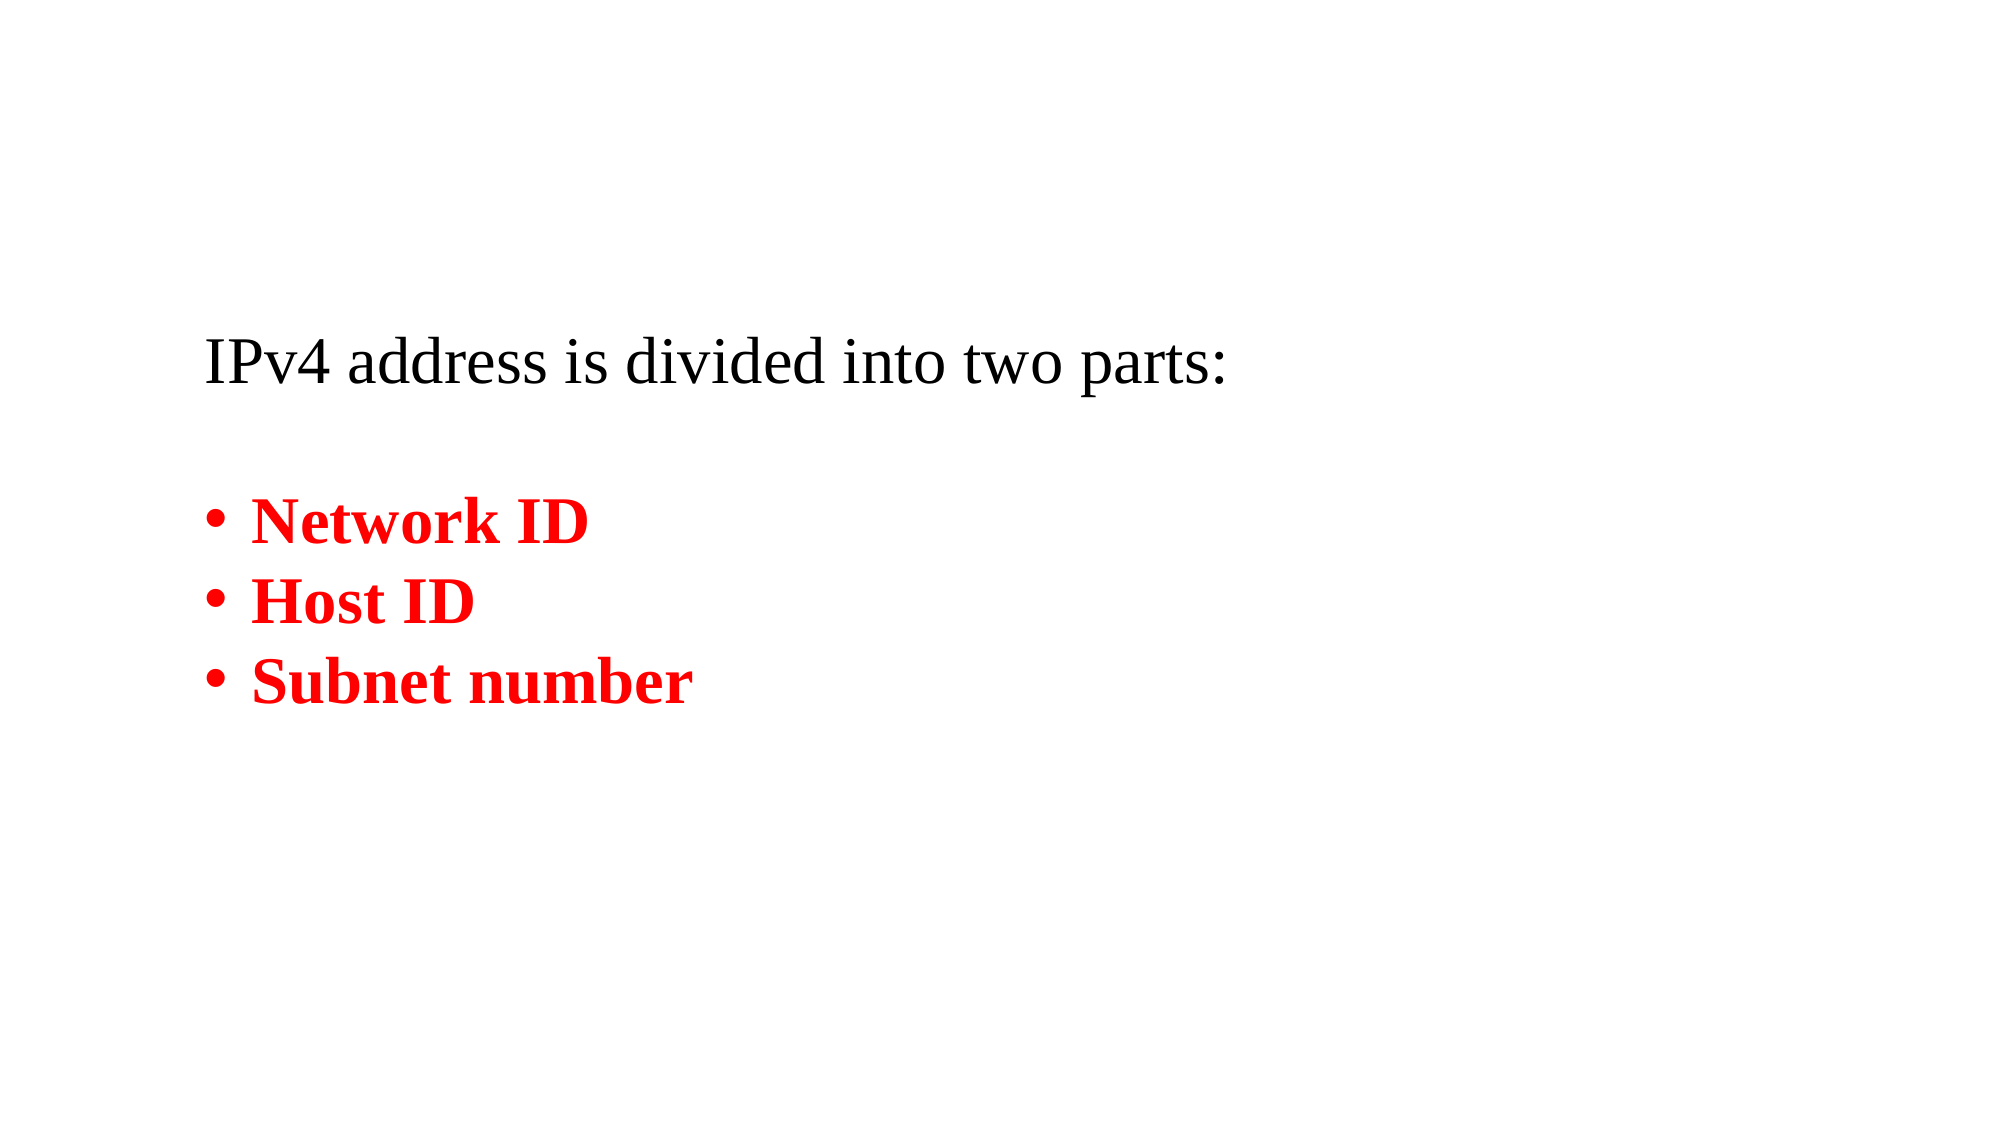

IPv4 address is divided into two parts:

Network ID
Host ID
Subnet number